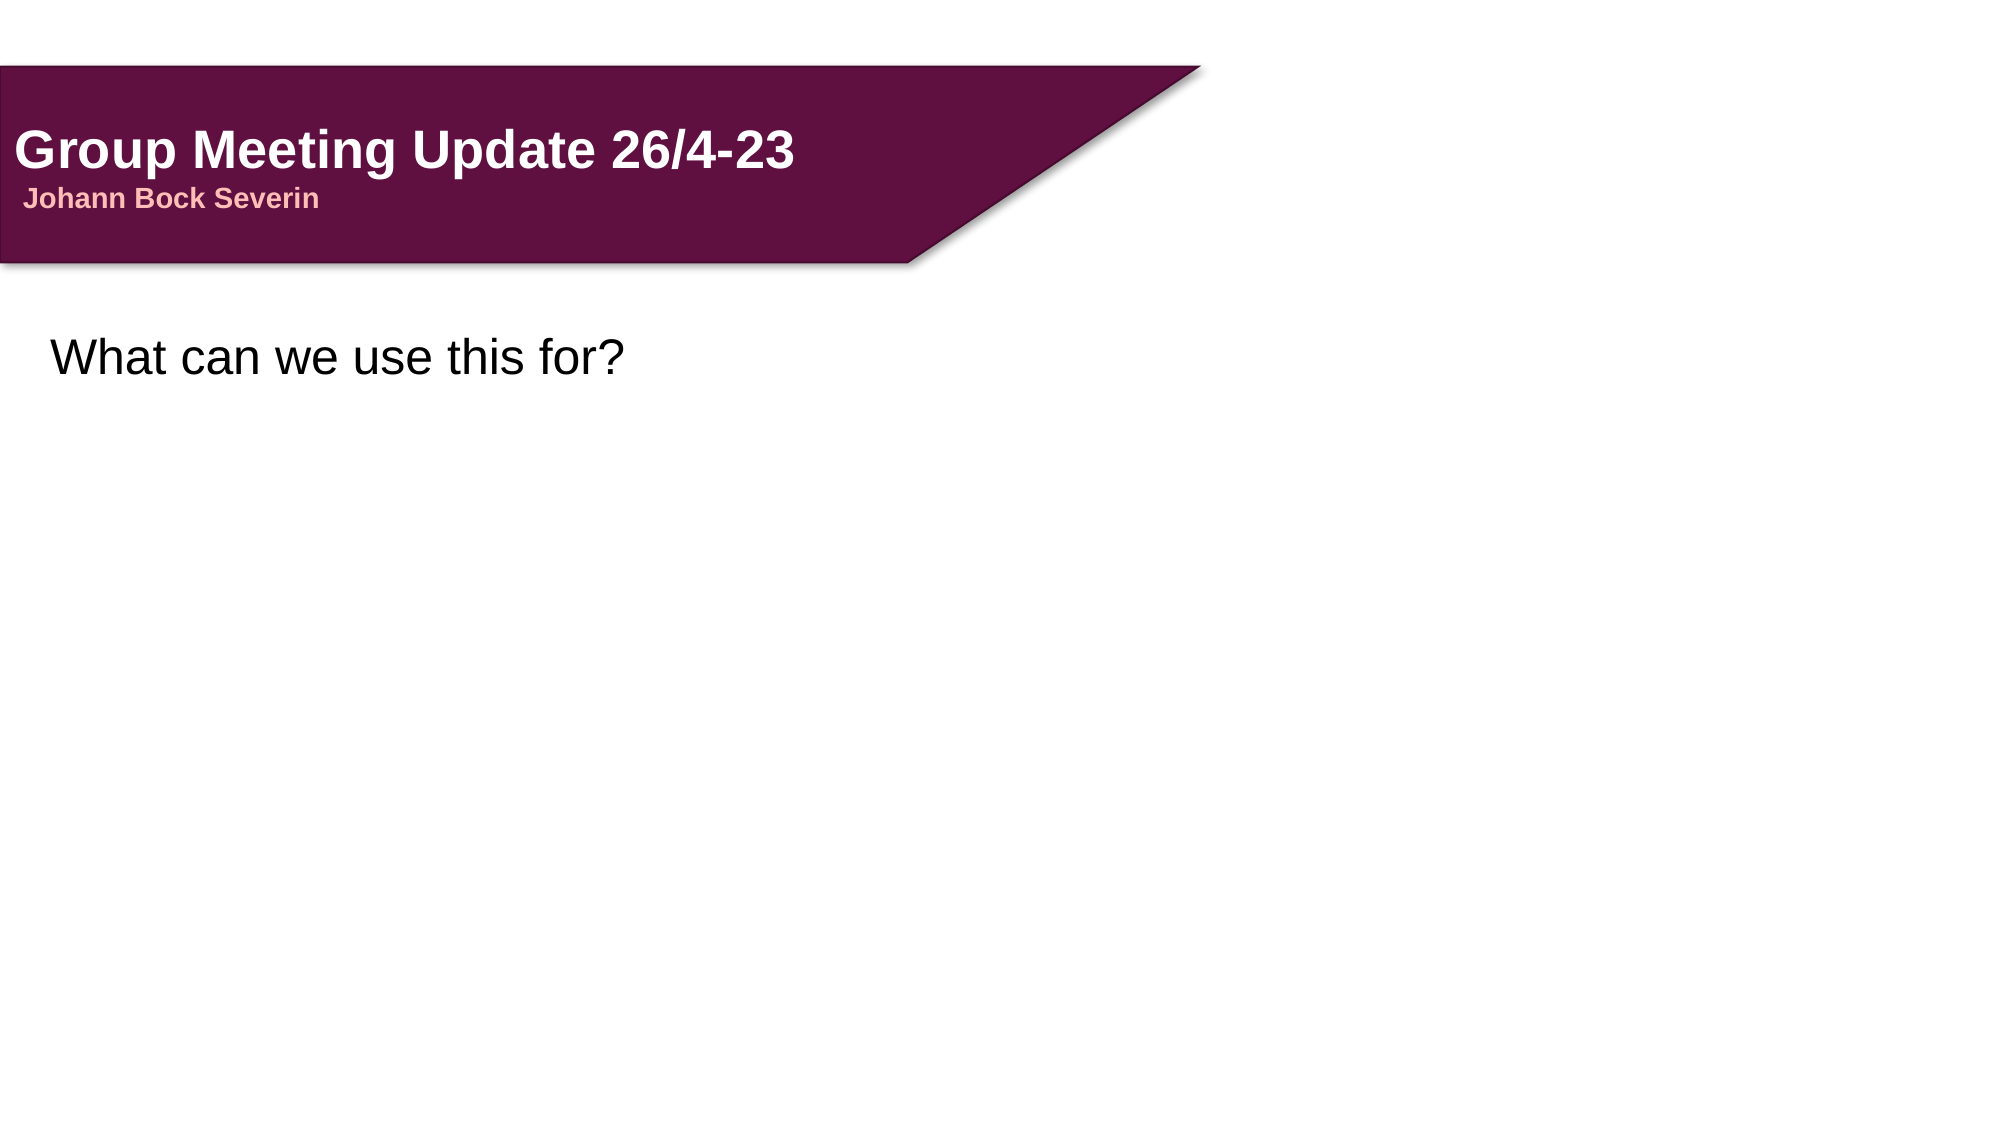

Group Meeting Update 26/4-23
 Johann Bock Severin
What can we use this for?